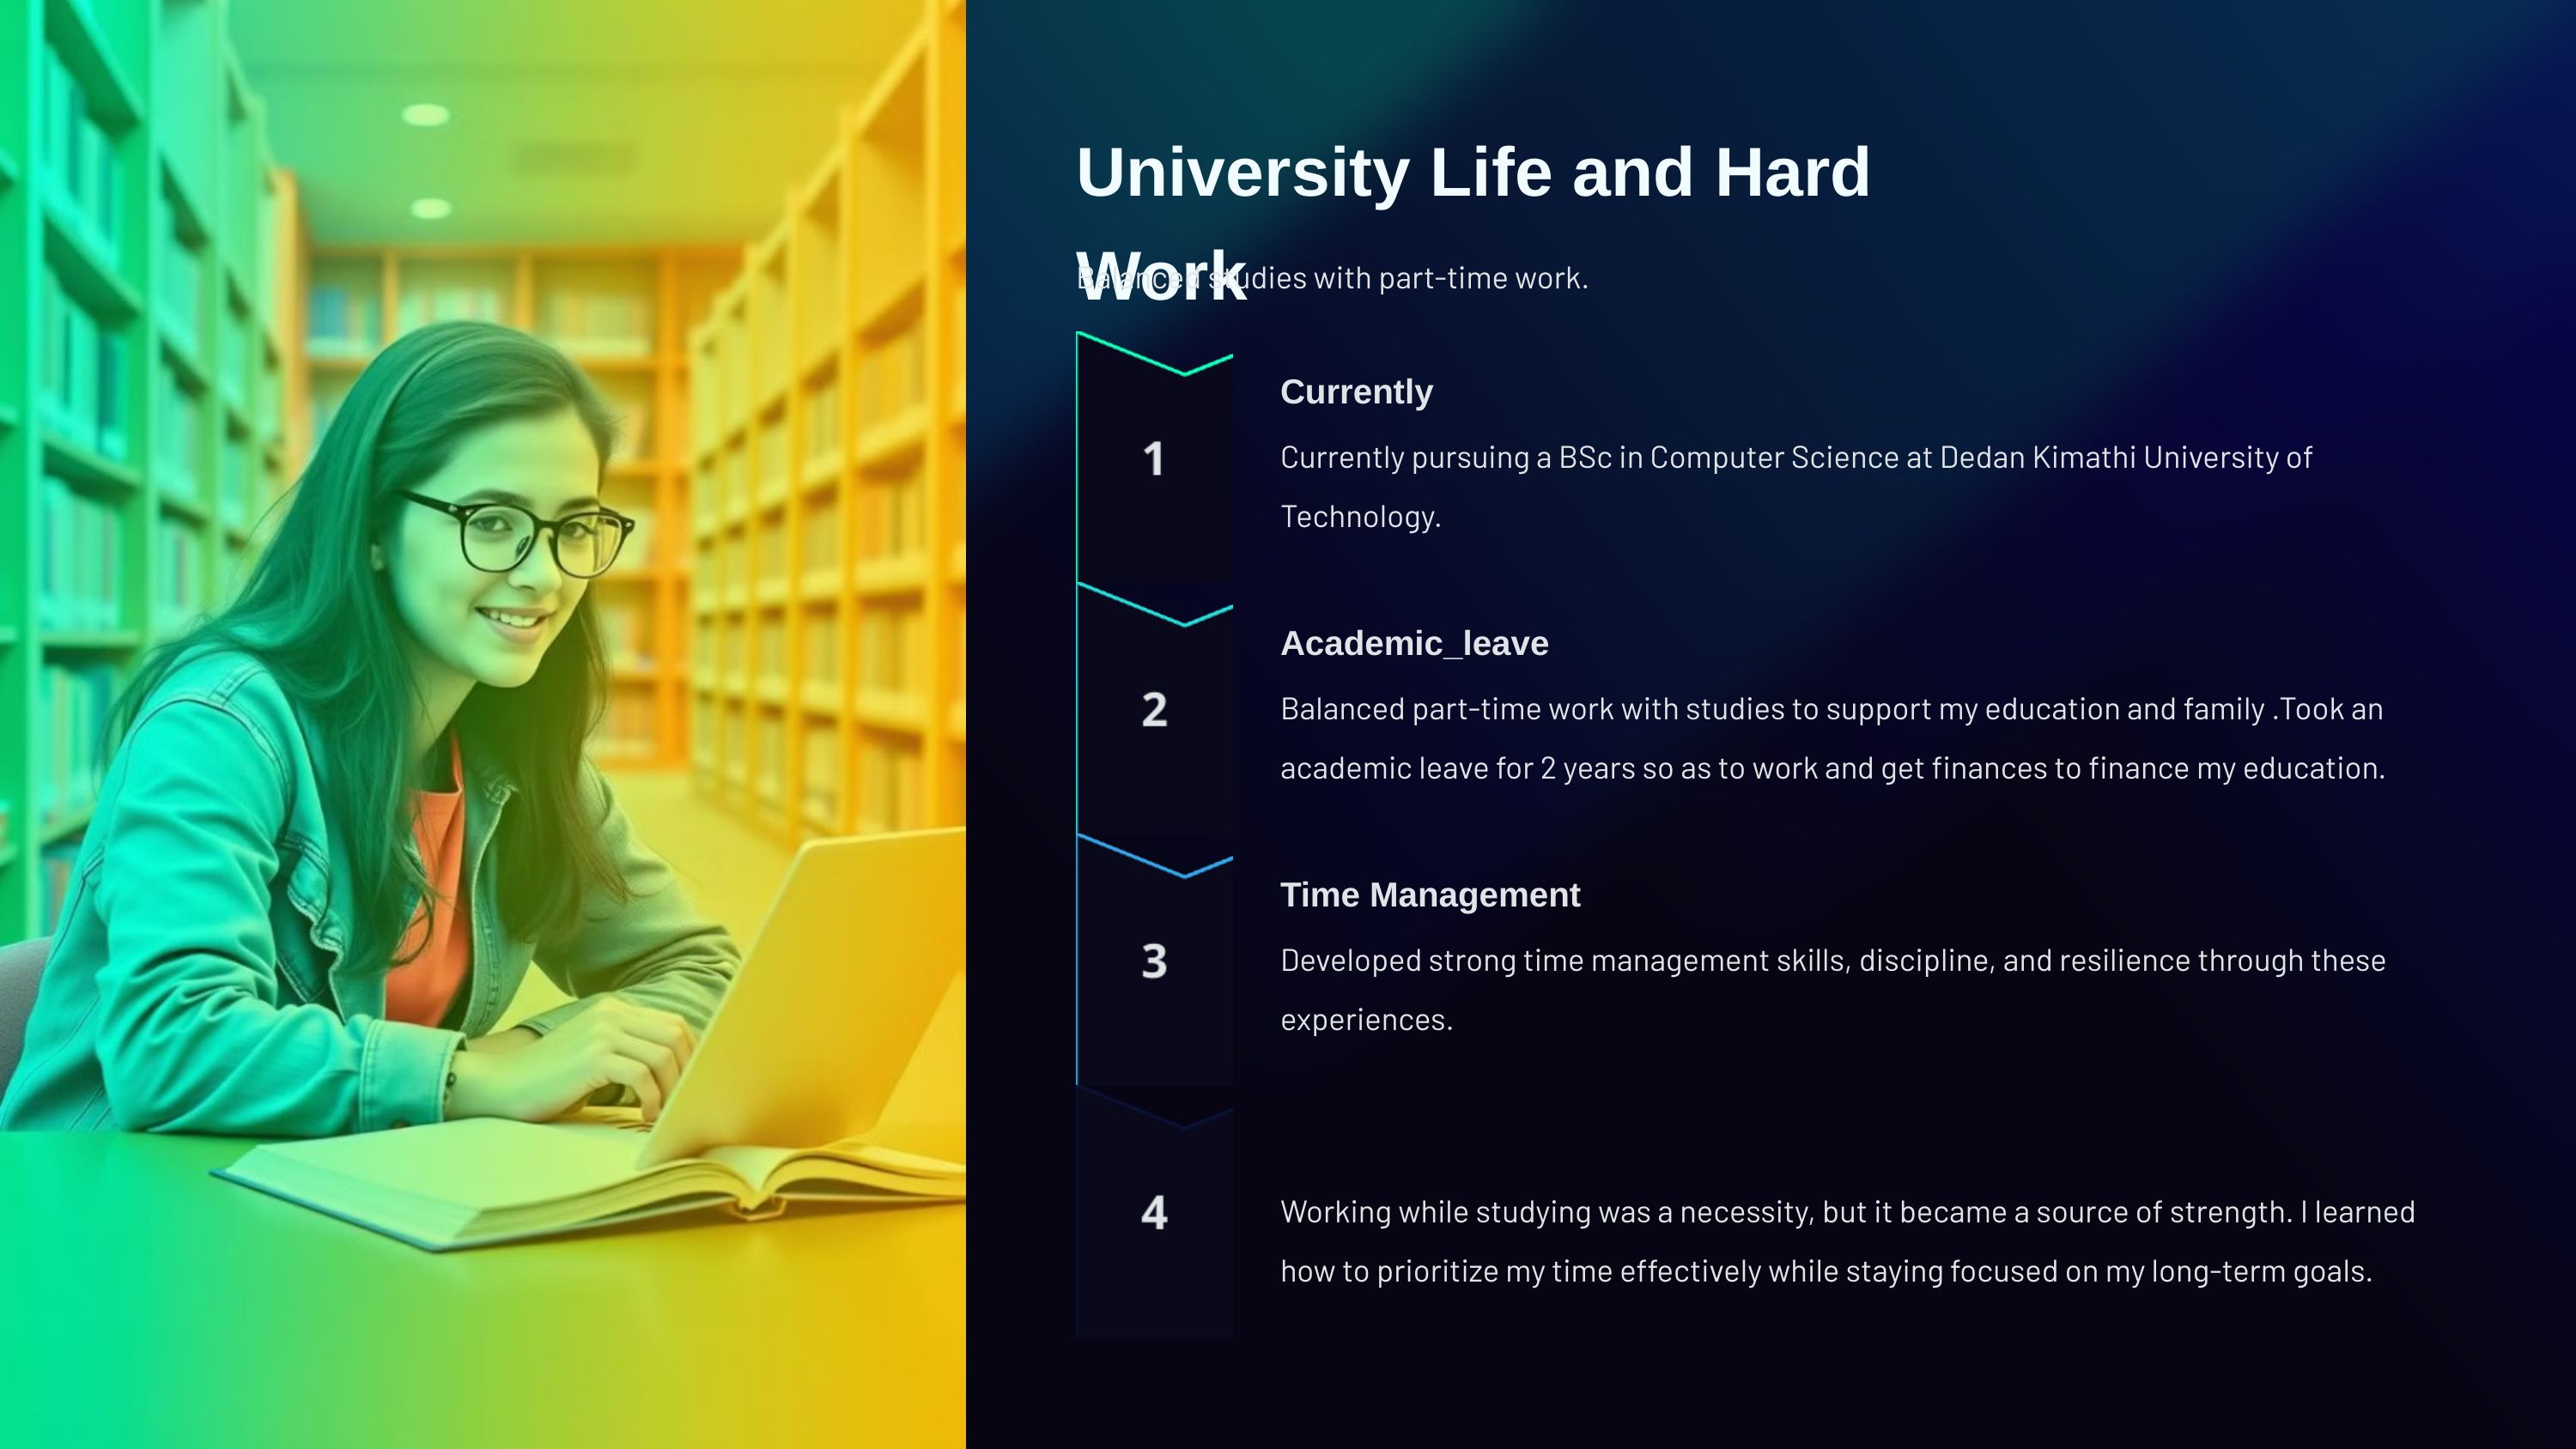

University Life and Hard Work
Balanced studies with part-time work.

Currently
Currently pursuing a BSc in Computer Science at Dedan Kimathi University of Technology.

Academic_leave
Balanced part-time work with studies to support my education and family .Took an academic leave for 2 years so as to work and get finances to finance my education.

Time Management
Developed strong time management skills, discipline, and resilience through these experiences.

Working while studying was a necessity, but it became a source of strength. I learned how to prioritize my time effectively while staying focused on my long-term goals.